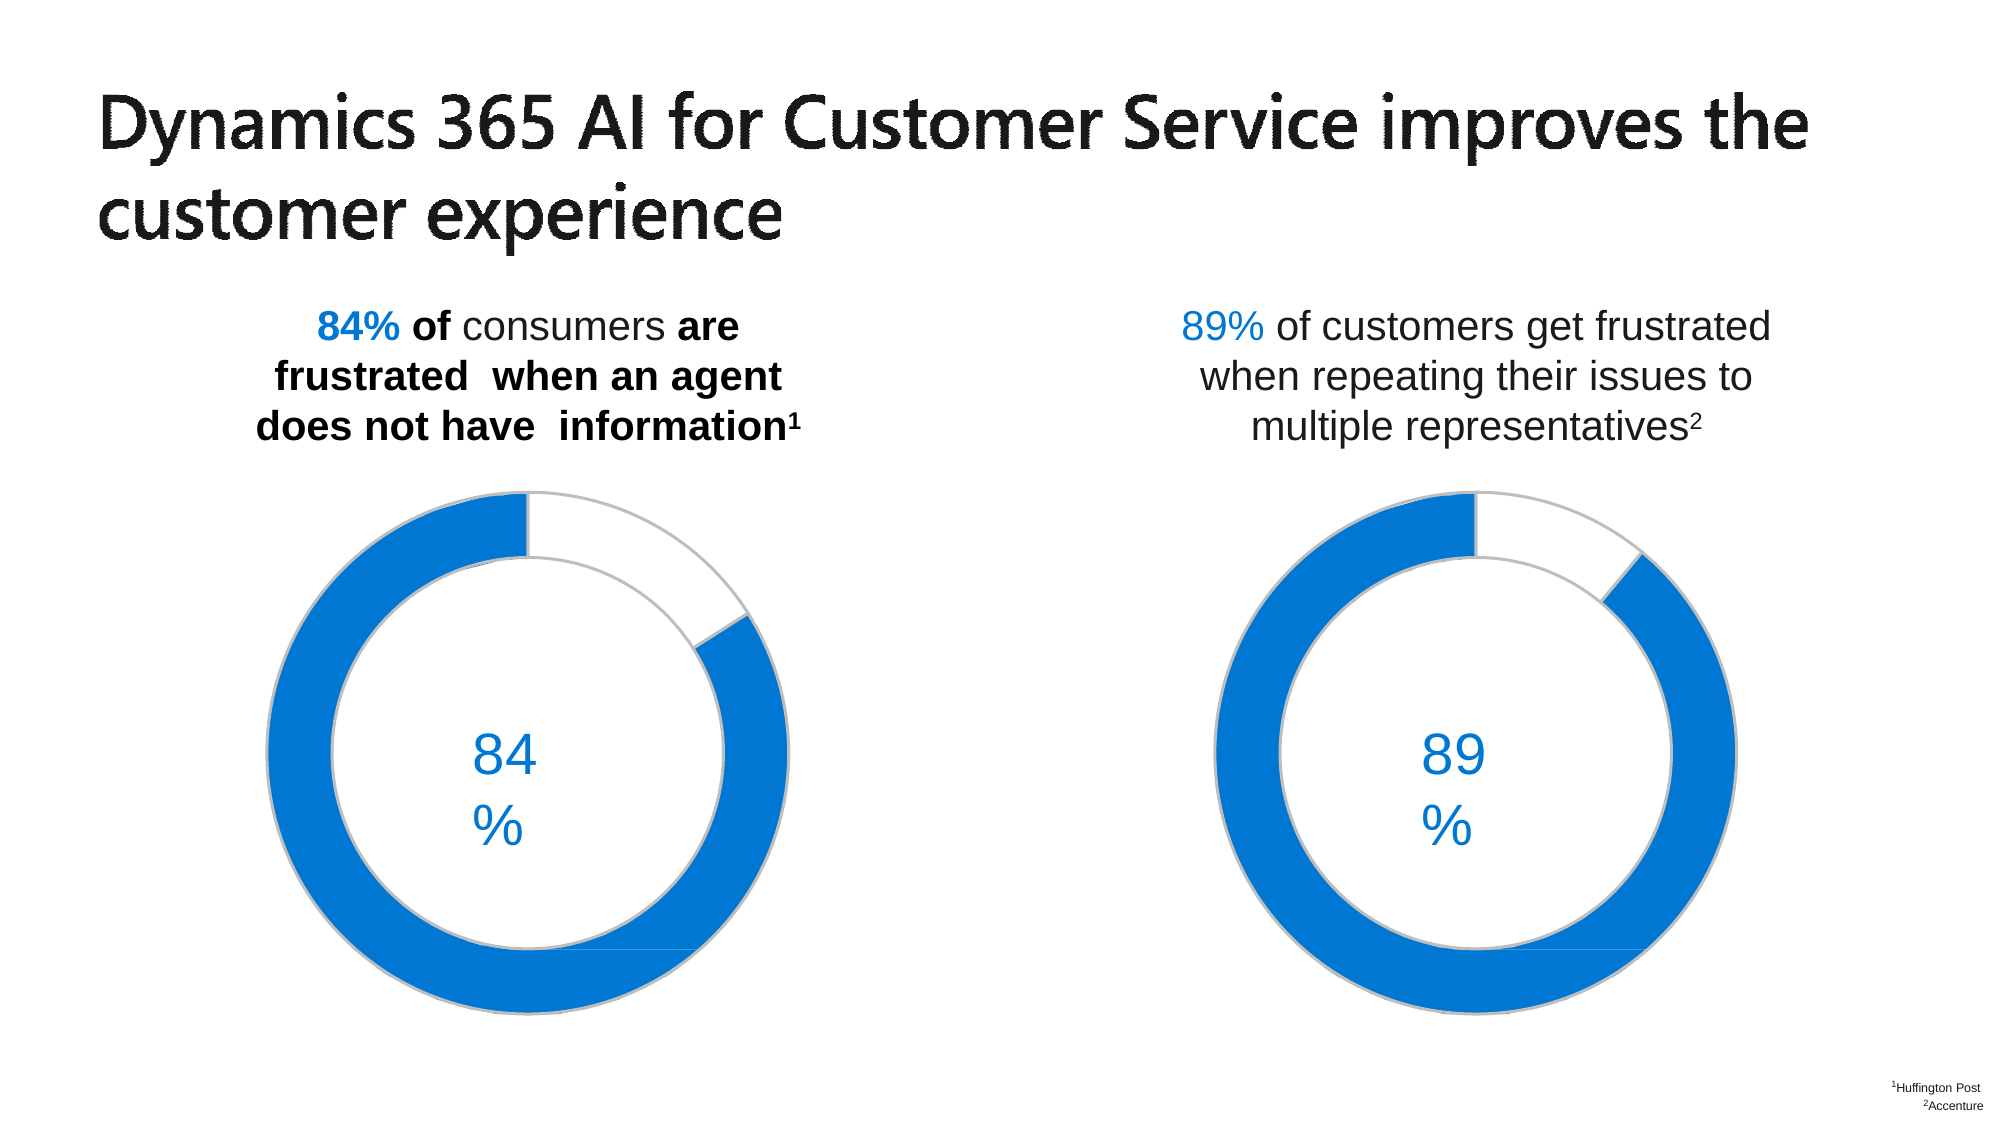

#

84% of consumers are frustrated  when an agent does not have  information1
89% of customers get frustrated  when repeating their issues to  multiple representatives2

84%
89%
1Huffington Post
2Accenture